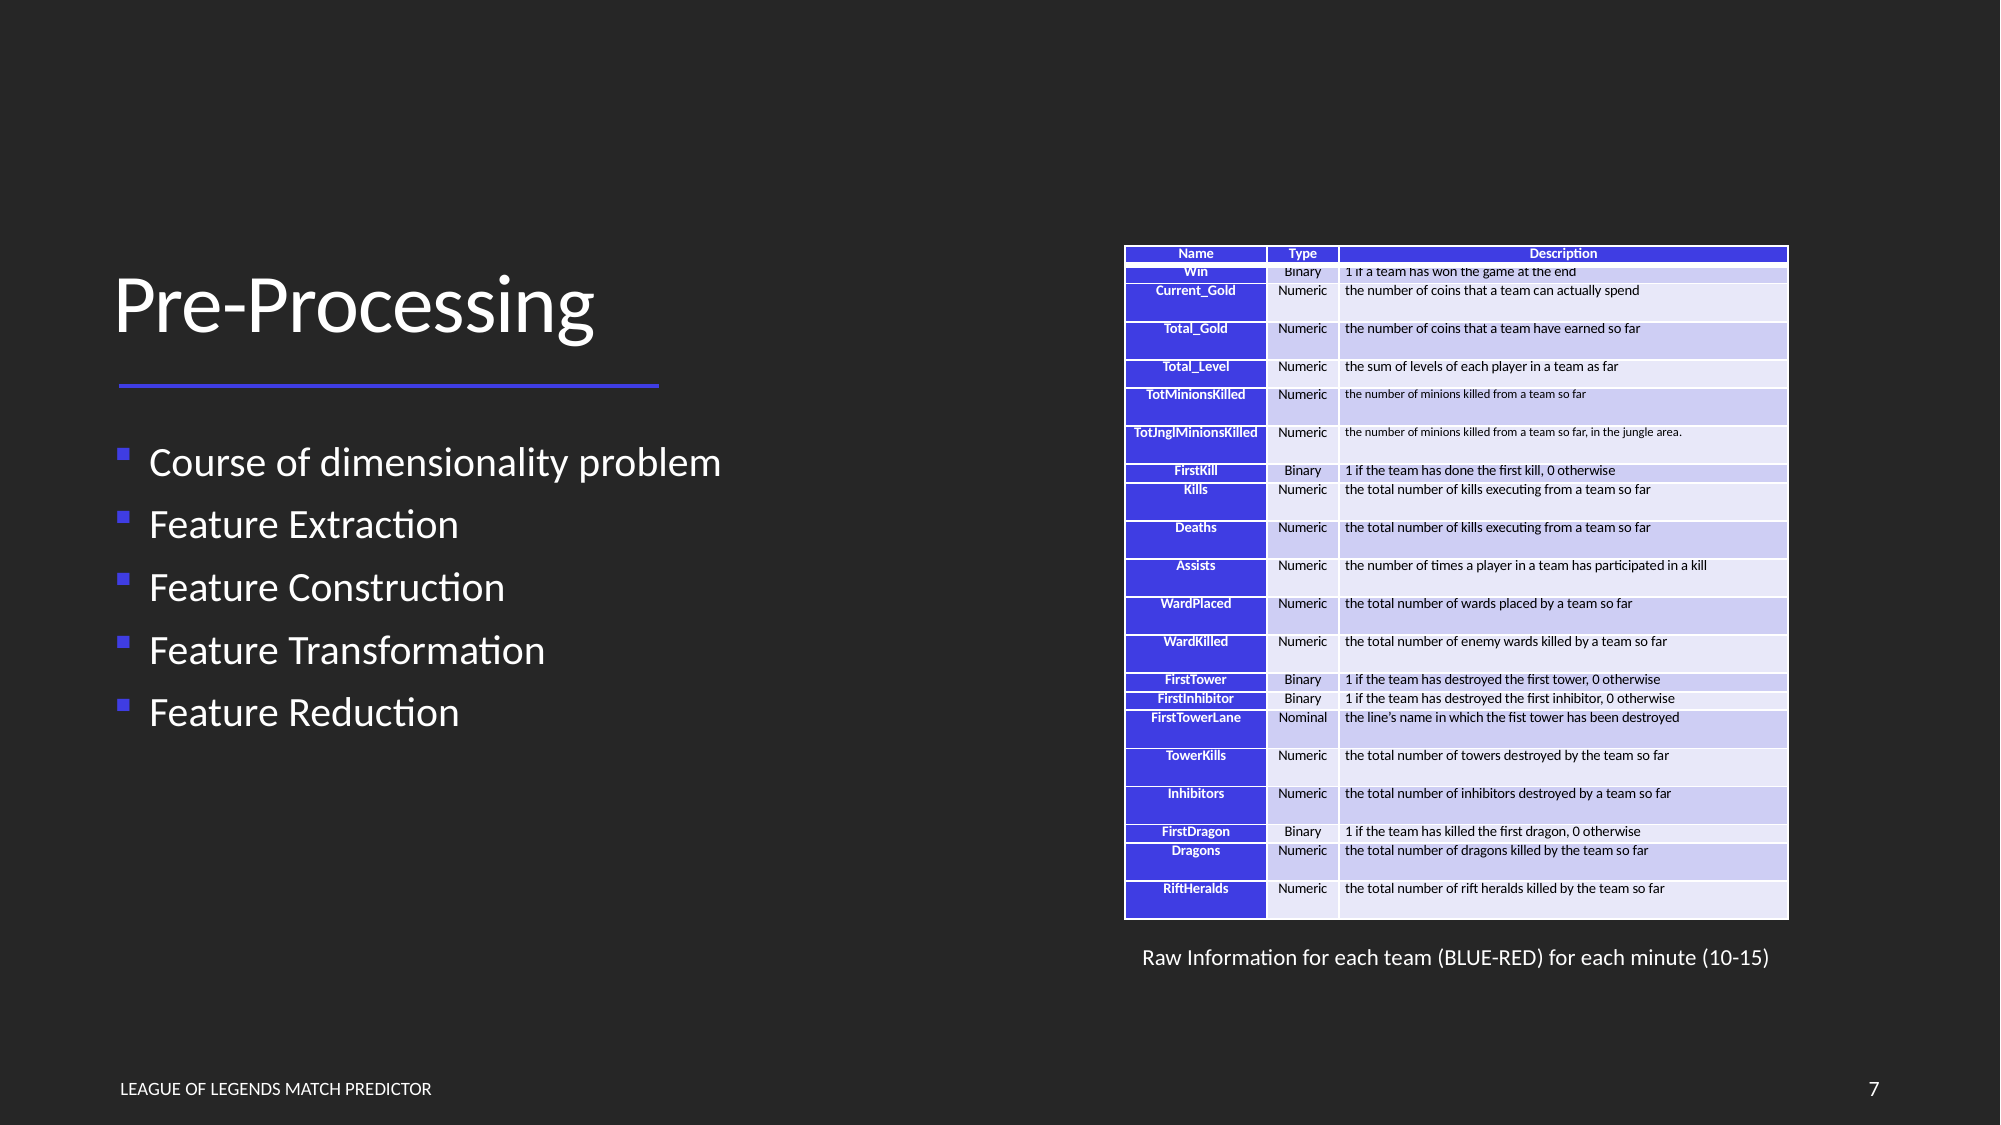

# Pre-Processing
| Name | Type | Description |
| --- | --- | --- |
| Win | Binary | 1 if a team has won the game at the end |
| Current\_Gold | Numeric | the number of coins that a team can actually spend |
| Total\_Gold | Numeric | the number of coins that a team have earned so far |
| Total\_Level | Numeric | the sum of levels of each player in a team as far |
| TotMinionsKilled | Numeric | the number of minions killed from a team so far |
| TotJnglMinionsKilled | Numeric | the number of minions killed from a team so far, in the jungle area. |
| FirstKill | Binary | 1 if the team has done the first kill, 0 otherwise |
| Kills | Numeric | the total number of kills executing from a team so far |
| Deaths | Numeric | the total number of kills executing from a team so far |
| Assists | Numeric | the number of times a player in a team has participated in a kill |
| WardPlaced | Numeric | the total number of wards placed by a team so far |
| WardKilled | Numeric | the total number of enemy wards killed by a team so far |
| FirstTower | Binary | 1 if the team has destroyed the first tower, 0 otherwise |
| FirstInhibitor | Binary | 1 if the team has destroyed the first inhibitor, 0 otherwise |
| FirstTowerLane | Nominal | the line’s name in which the fist tower has been destroyed |
| TowerKills | Numeric | the total number of towers destroyed by the team so far |
| Inhibitors | Numeric | the total number of inhibitors destroyed by a team so far |
| FirstDragon | Binary | 1 if the team has killed the first dragon, 0 otherwise |
| Dragons | Numeric | the total number of dragons killed by the team so far |
| RiftHeralds | Numeric | the total number of rift heralds killed by the team so far |
Course of dimensionality problem
Feature Extraction
Feature Construction
Feature Transformation
Feature Reduction

Raw Information for each team (BLUE-RED) for each minute (10-15)

League of Legends match predictor
7